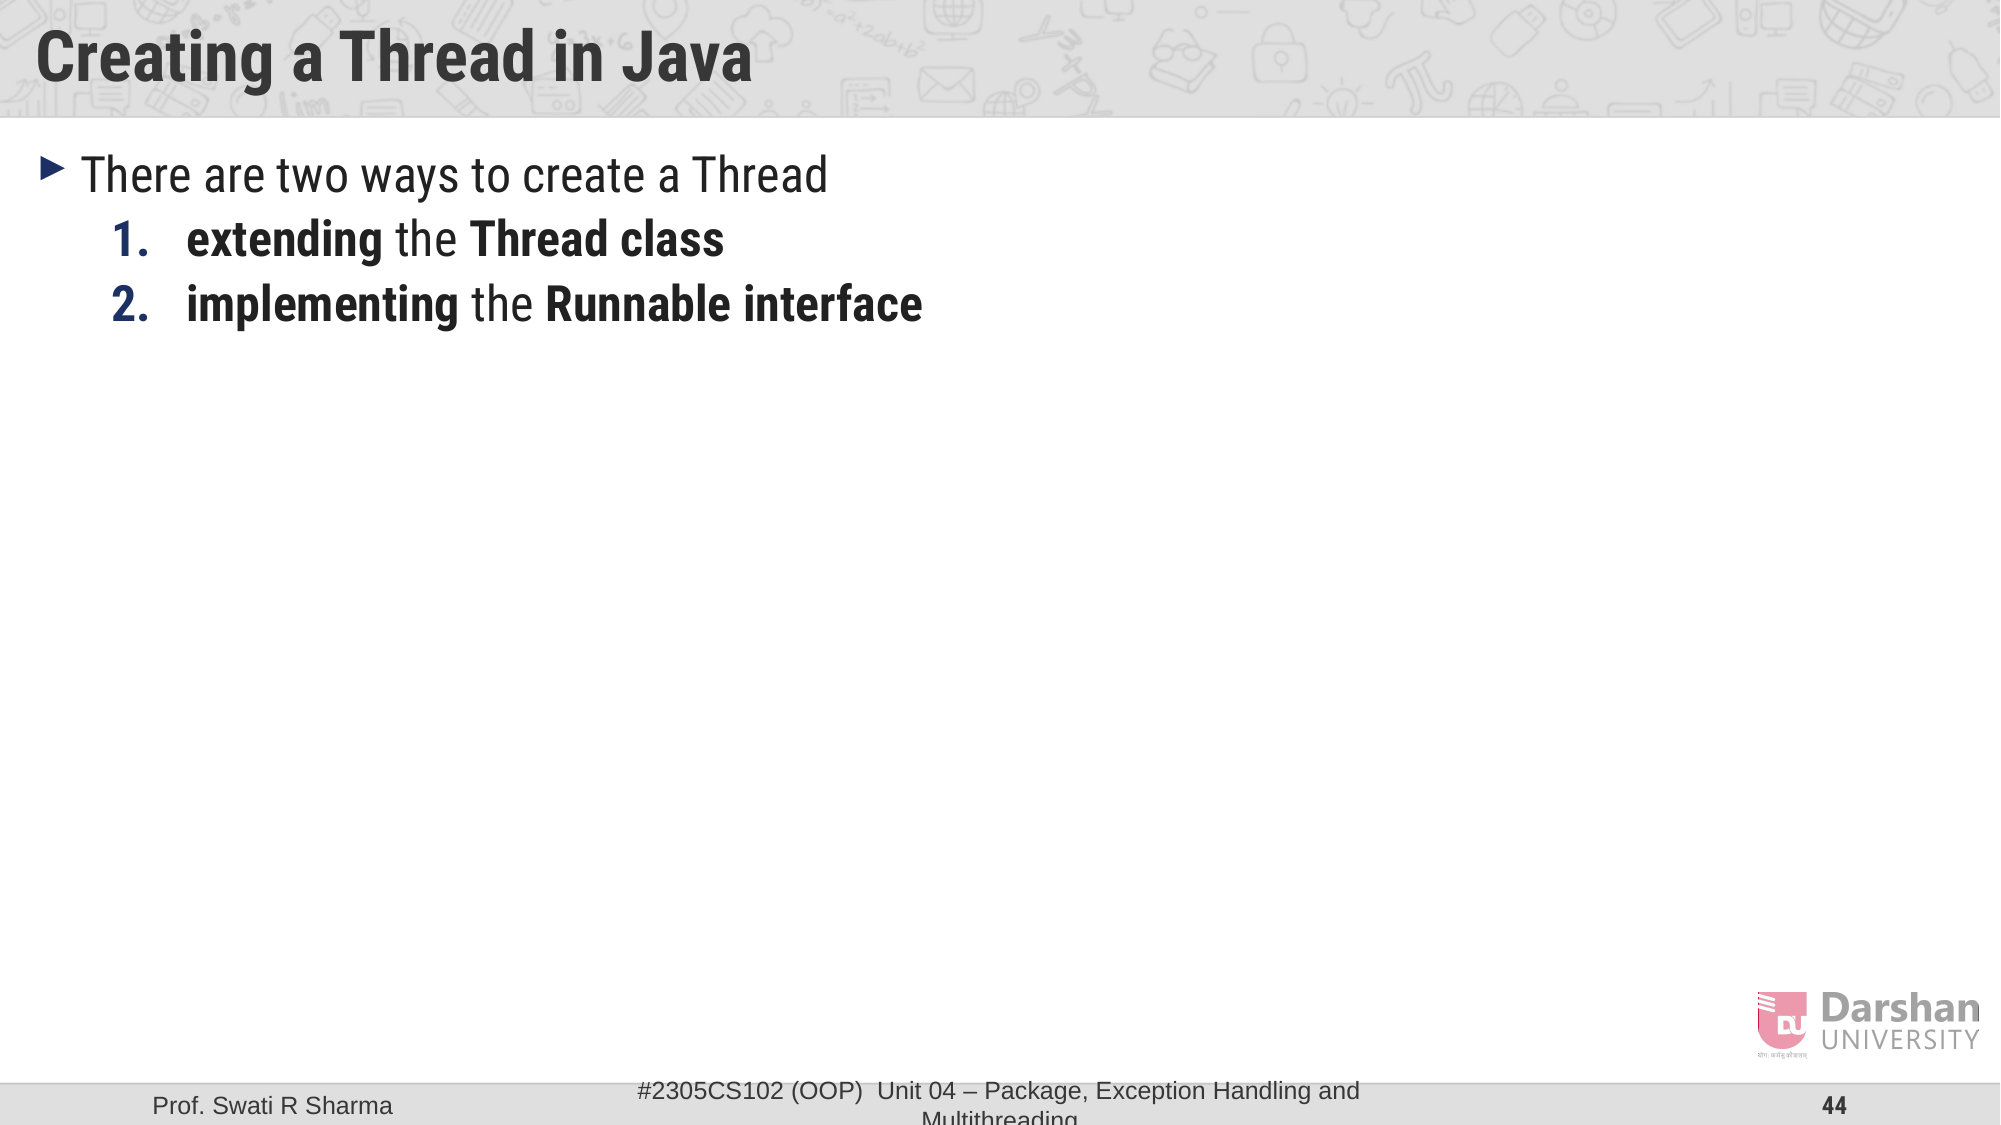

# Creating a Thread in Java
There are two ways to create a Thread
extending the Thread class
implementing the Runnable interface